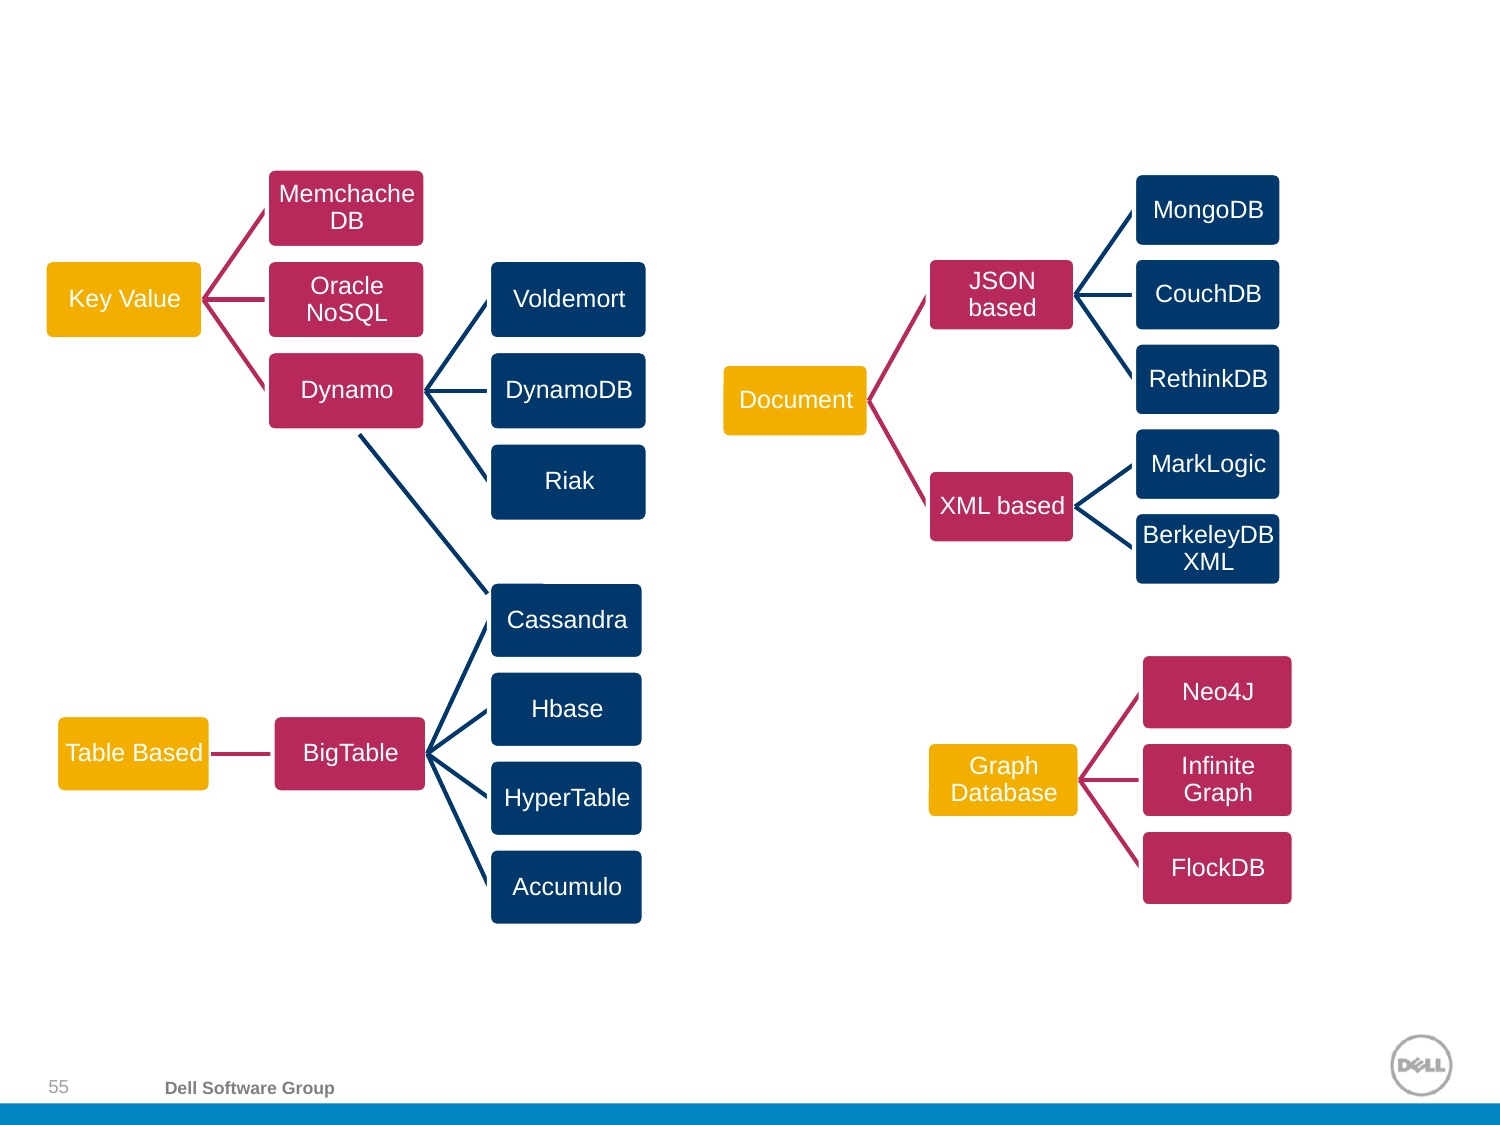

#
Key Value

MemchacheDB

Oracle NoSQL

Dynamo

Voldemort

DynamoDB

Riak
Document

JSON based

MongoDB

CouchDB

RethinkDB

XML based

MarkLogic

BerkeleyDB XML
Table Based

BigTable

Cassandra

Hbase

HyperTable

Accumulo
Graph Database

Neo4J

Infinite Graph

FlockDB